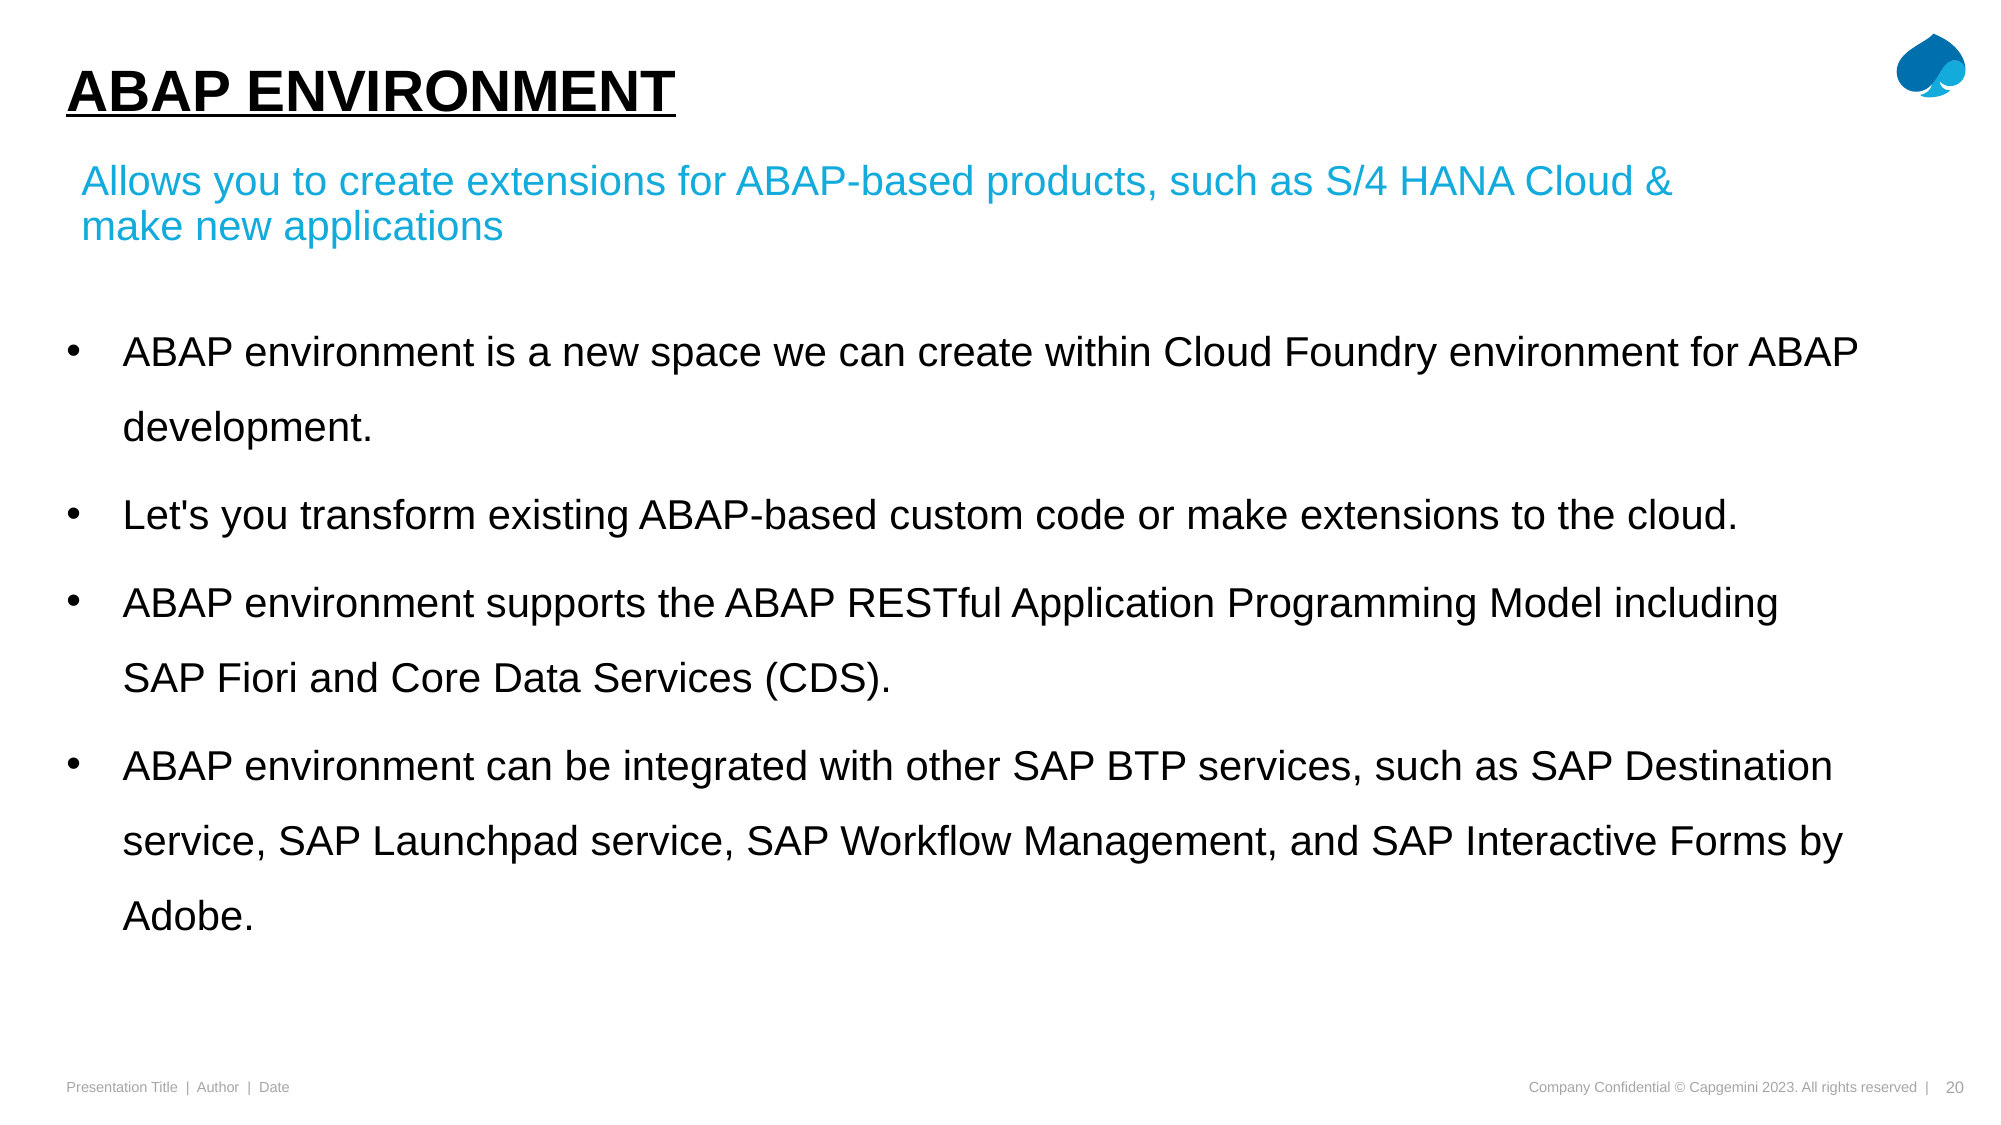

# ABAP ENVIRONMENT
Allows you to create extensions for ABAP-based products, such as S/4 HANA Cloud & make new applications

ABAP environment is a new space we can create within Cloud Foundry environment for ABAP development.
Let's you transform existing ABAP-based custom code or make extensions to the cloud.
ABAP environment supports the ABAP RESTful Application Programming Model including SAP Fiori and Core Data Services (CDS).
ABAP environment can be integrated with other SAP BTP services, such as SAP Destination service, SAP Launchpad service, SAP Workflow Management, and SAP Interactive Forms by Adobe.